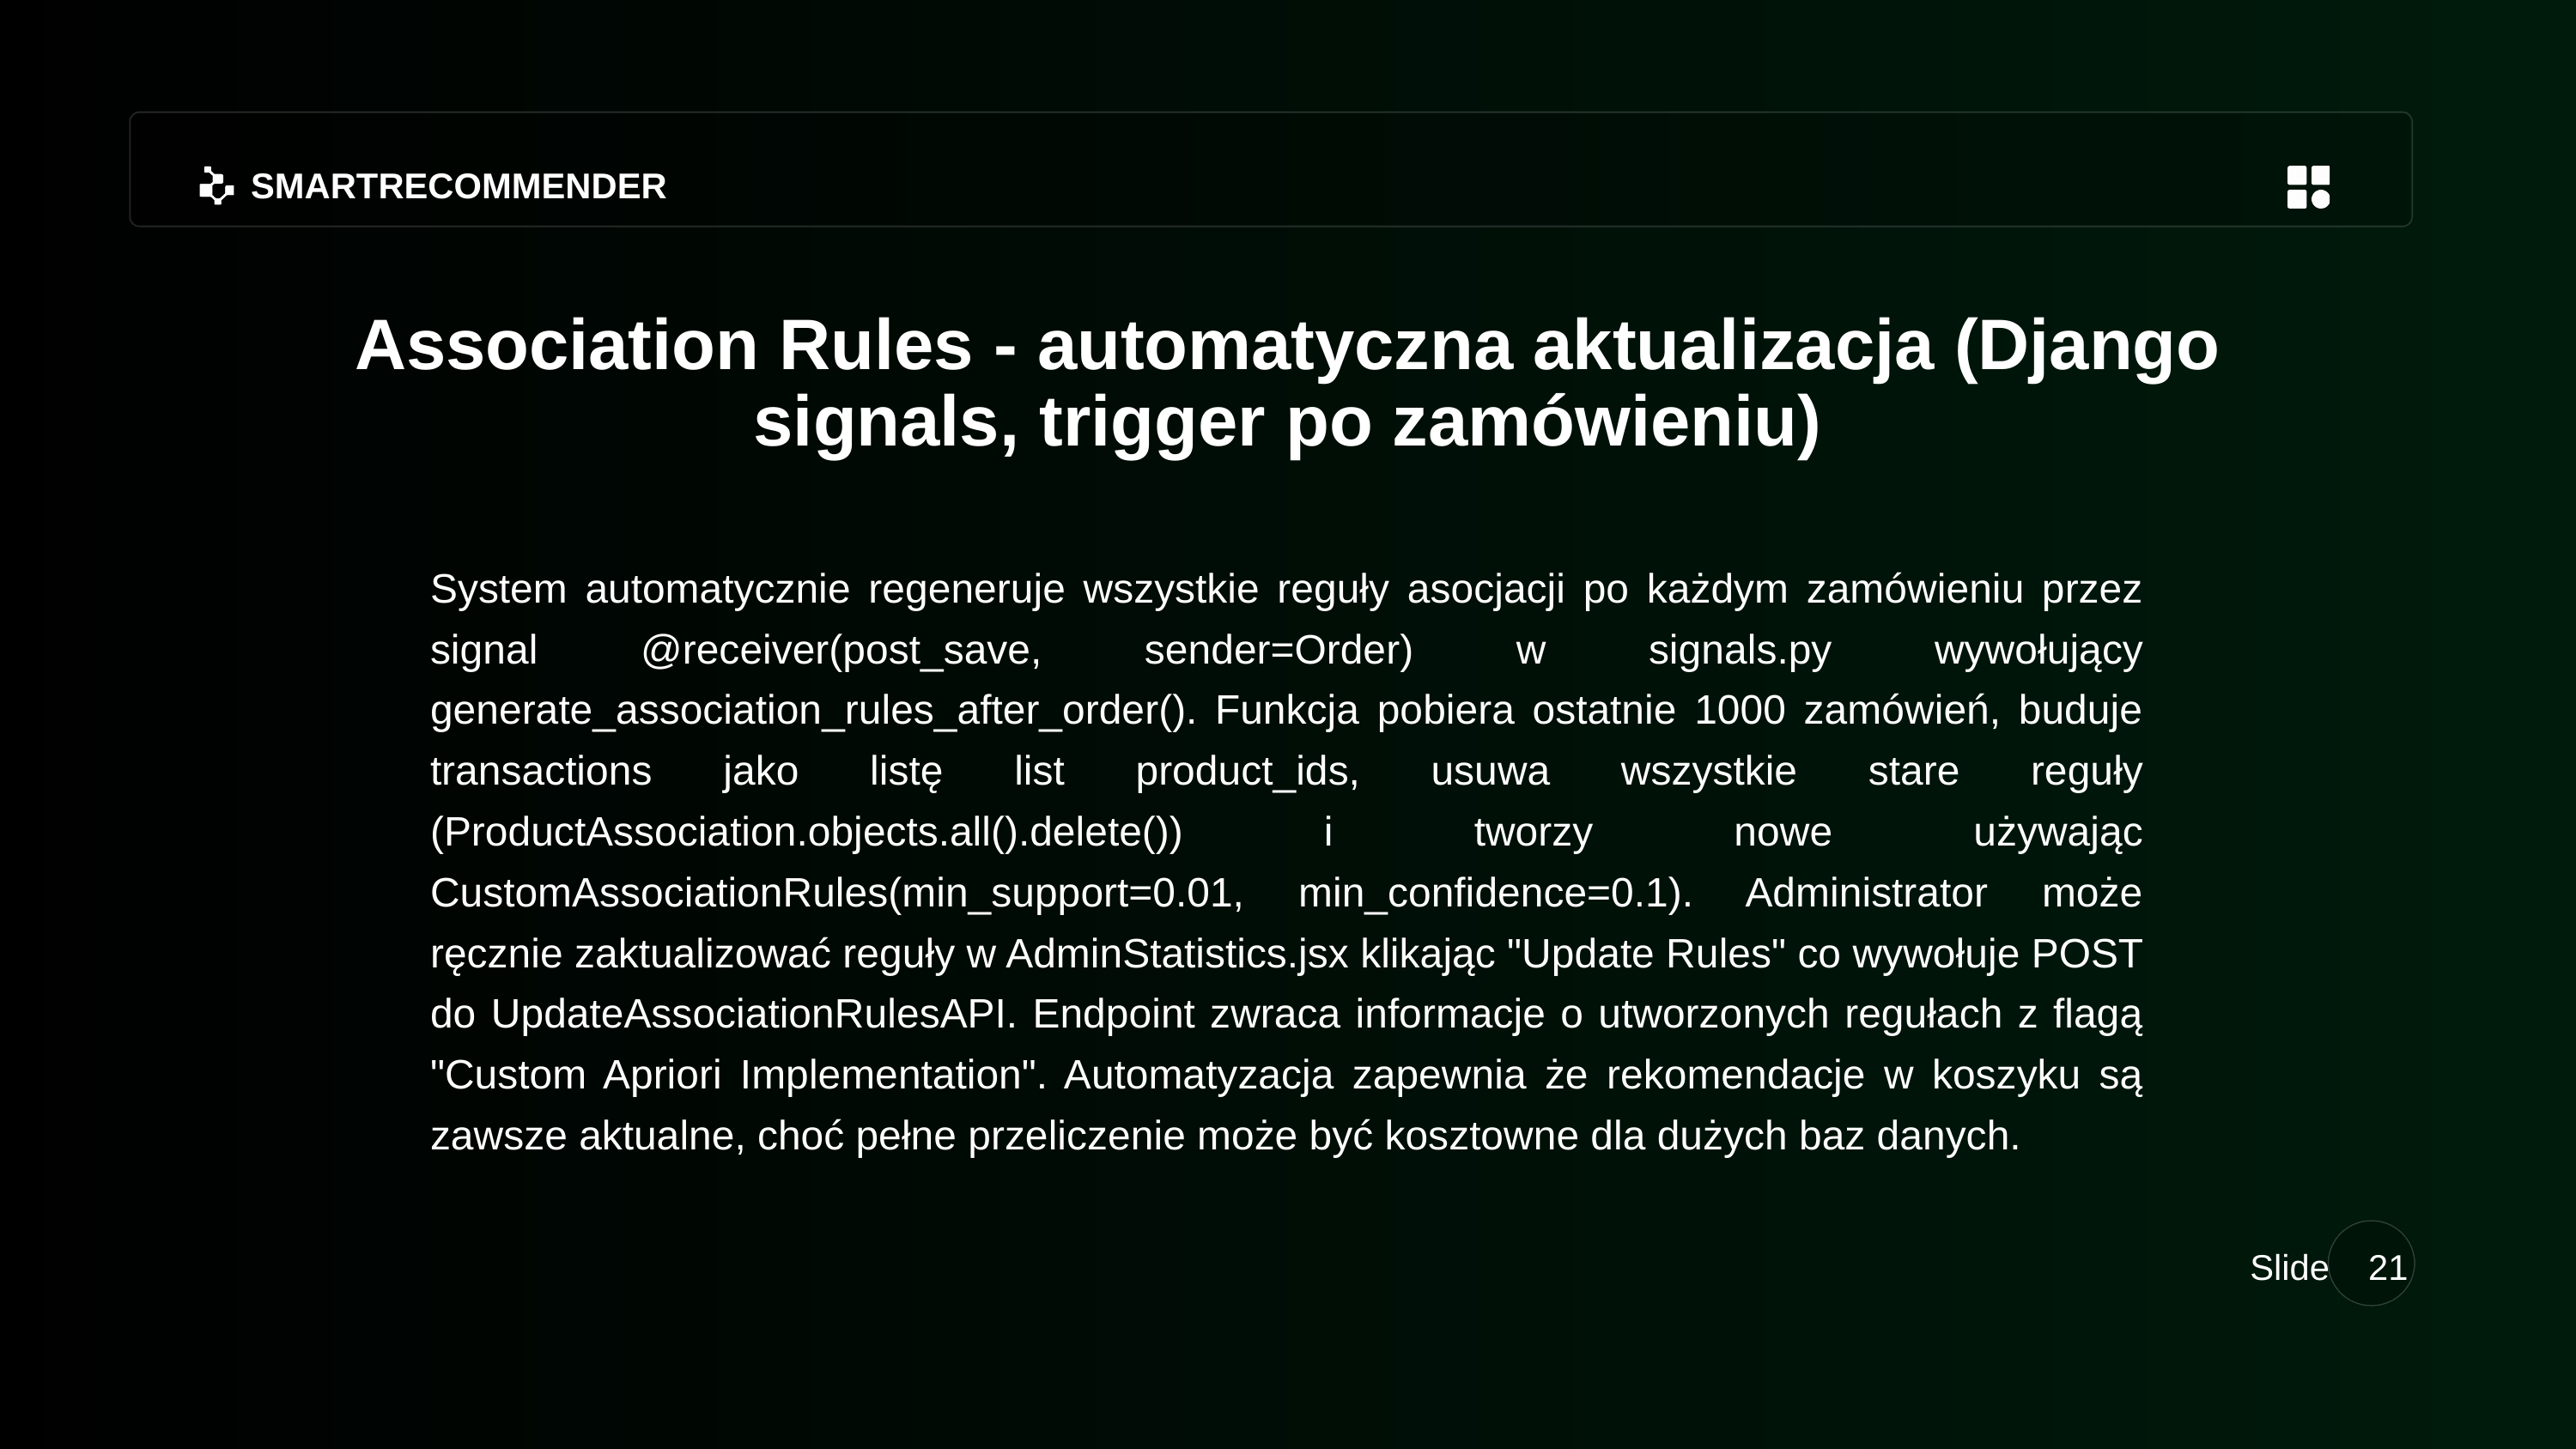

SMARTRECOMMENDER
Association Rules - automatyczna aktualizacja (Django signals, trigger po zamówieniu)
System automatycznie regeneruje wszystkie reguły asocjacji po każdym zamówieniu przez signal @receiver(post_save, sender=Order) w signals.py wywołujący generate_association_rules_after_order(). Funkcja pobiera ostatnie 1000 zamówień, buduje transactions jako listę list product_ids, usuwa wszystkie stare reguły (ProductAssociation.objects.all().delete()) i tworzy nowe używając CustomAssociationRules(min_support=0.01, min_confidence=0.1). Administrator może ręcznie zaktualizować reguły w AdminStatistics.jsx klikając "Update Rules" co wywołuje POST do UpdateAssociationRulesAPI. Endpoint zwraca informacje o utworzonych regułach z flagą "Custom Apriori Implementation". Automatyzacja zapewnia że rekomendacje w koszyku są zawsze aktualne, choć pełne przeliczenie może być kosztowne dla dużych baz danych.

Slide
21